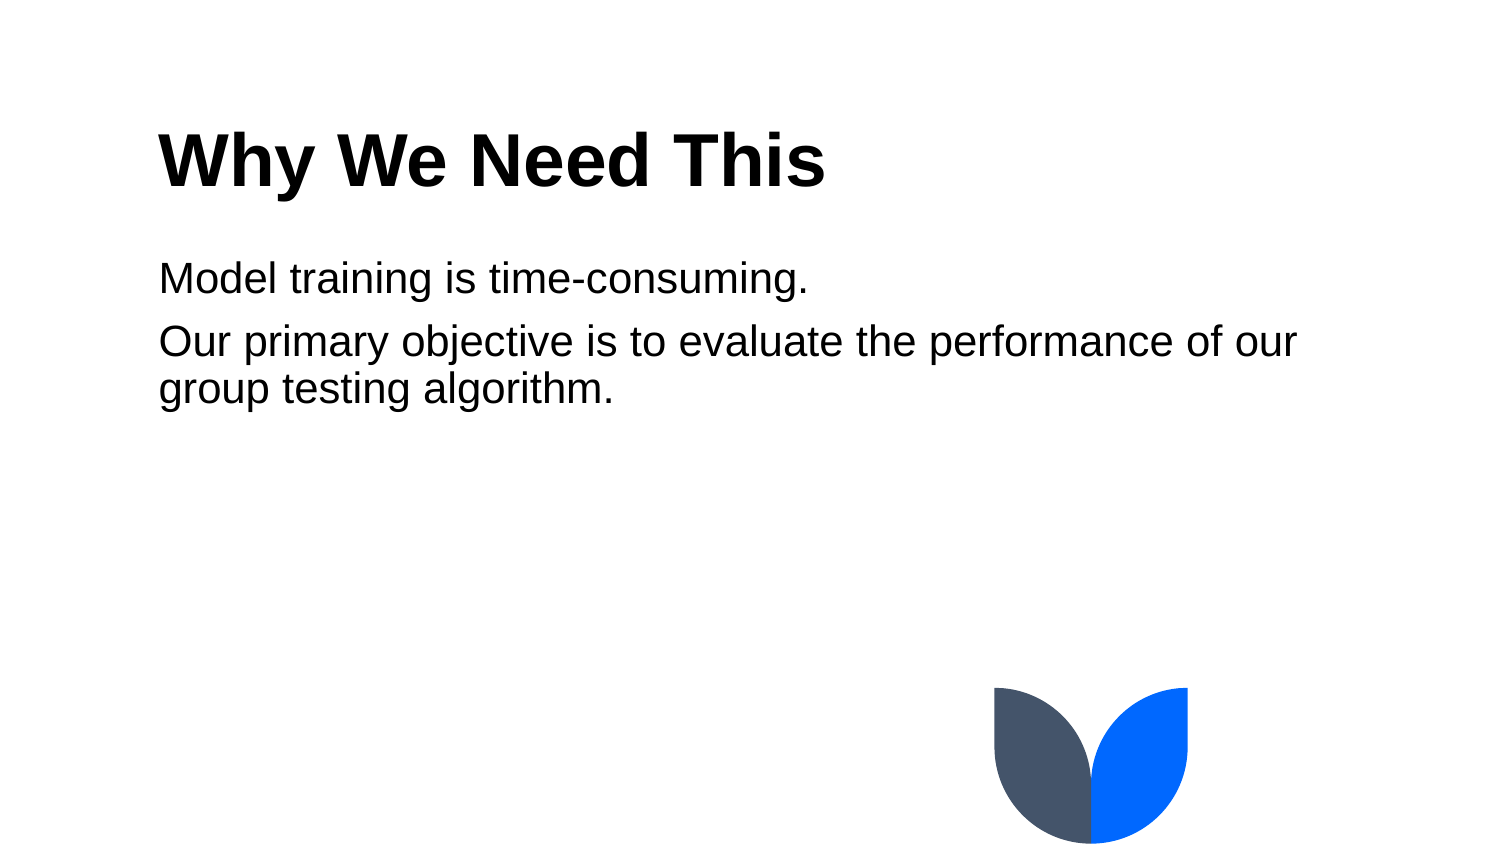

# Why We Need This
Model training is time-consuming.
Our primary objective is to evaluate the performance of our group testing algorithm.